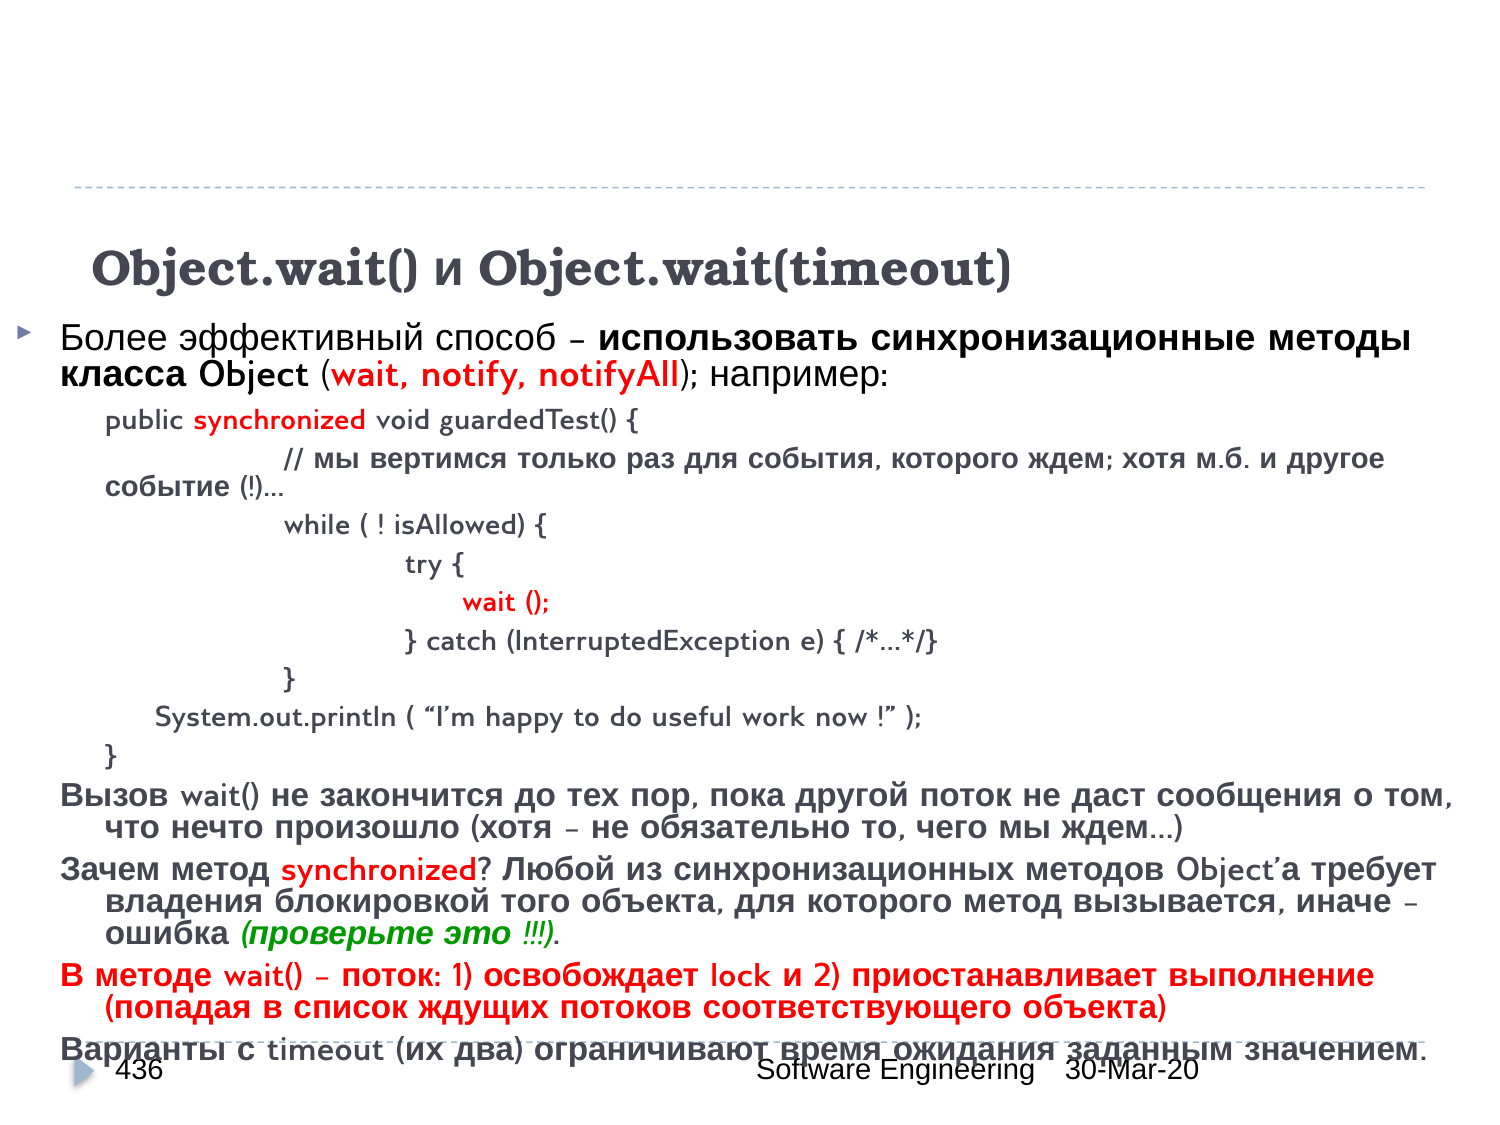

# Object.wait() и Object.wait(timeout)
Более эффективный способ – использовать синхронизационные методы класса Object (wait, notify, notifyAll); например:
	public synchronized void guardedTest() {
		   // мы вертимся только раз для события, которого ждем; хотя м.б. и другое событие (!)...
		   while ( ! isAllowed) {
			try {
			      wait ();
			} catch (InterruptedException e) { /*…*/}
		   }
          System.out.println ( “I’m happy to do useful work now !” );
	}
Вызов wait() не закончится до тех пор, пока другой поток не даст сообщения о том, что нечто произошло (хотя – не обязательно то, чего мы ждем...)
Зачем метод synchronized? Любой из синхронизационных методов Object’а требует владения блокировкой того объекта, для которого метод вызывается, иначе – ошибка (проверьте это !!!).
В методе wait() – поток: 1) освобождает lock и 2) приостанавливает выполнение (попадая в список ждущих потоков соответствующего объекта)
Варианты с timeout (их два) ограничивают время ожидания заданным значением.
436
Software Engineering
30-Mar-20